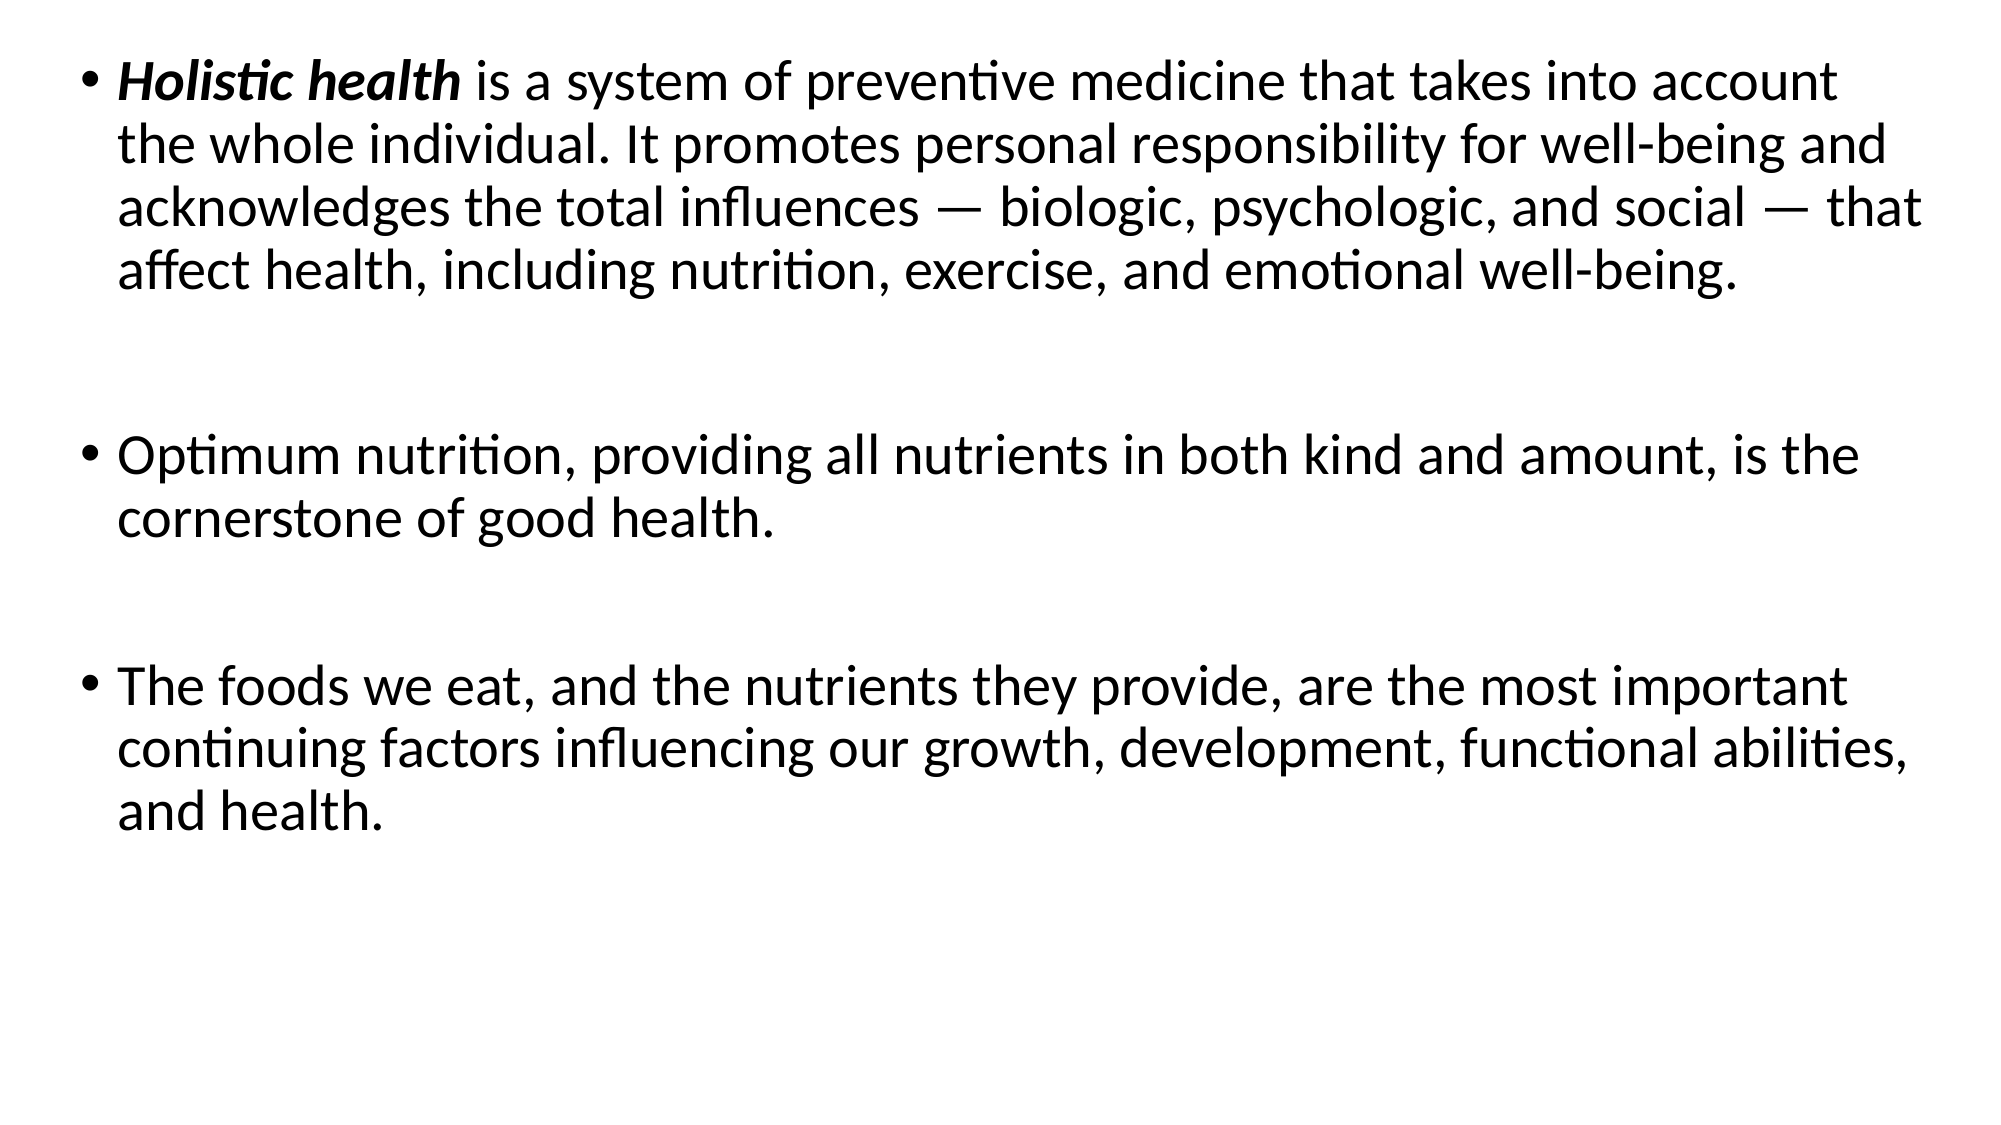

Holistic health is a system of preventive medicine that takes into account the whole individual. It promotes personal responsibility for well-being and acknowledges the total influences — biologic, psychologic, and social — that affect health, including nutrition, exercise, and emotional well-being.

Optimum nutrition, providing all nutrients in both kind and amount, is the cornerstone of good health.

The foods we eat, and the nutrients they provide, are the most important continuing factors influencing our growth, development, functional abilities, and health.